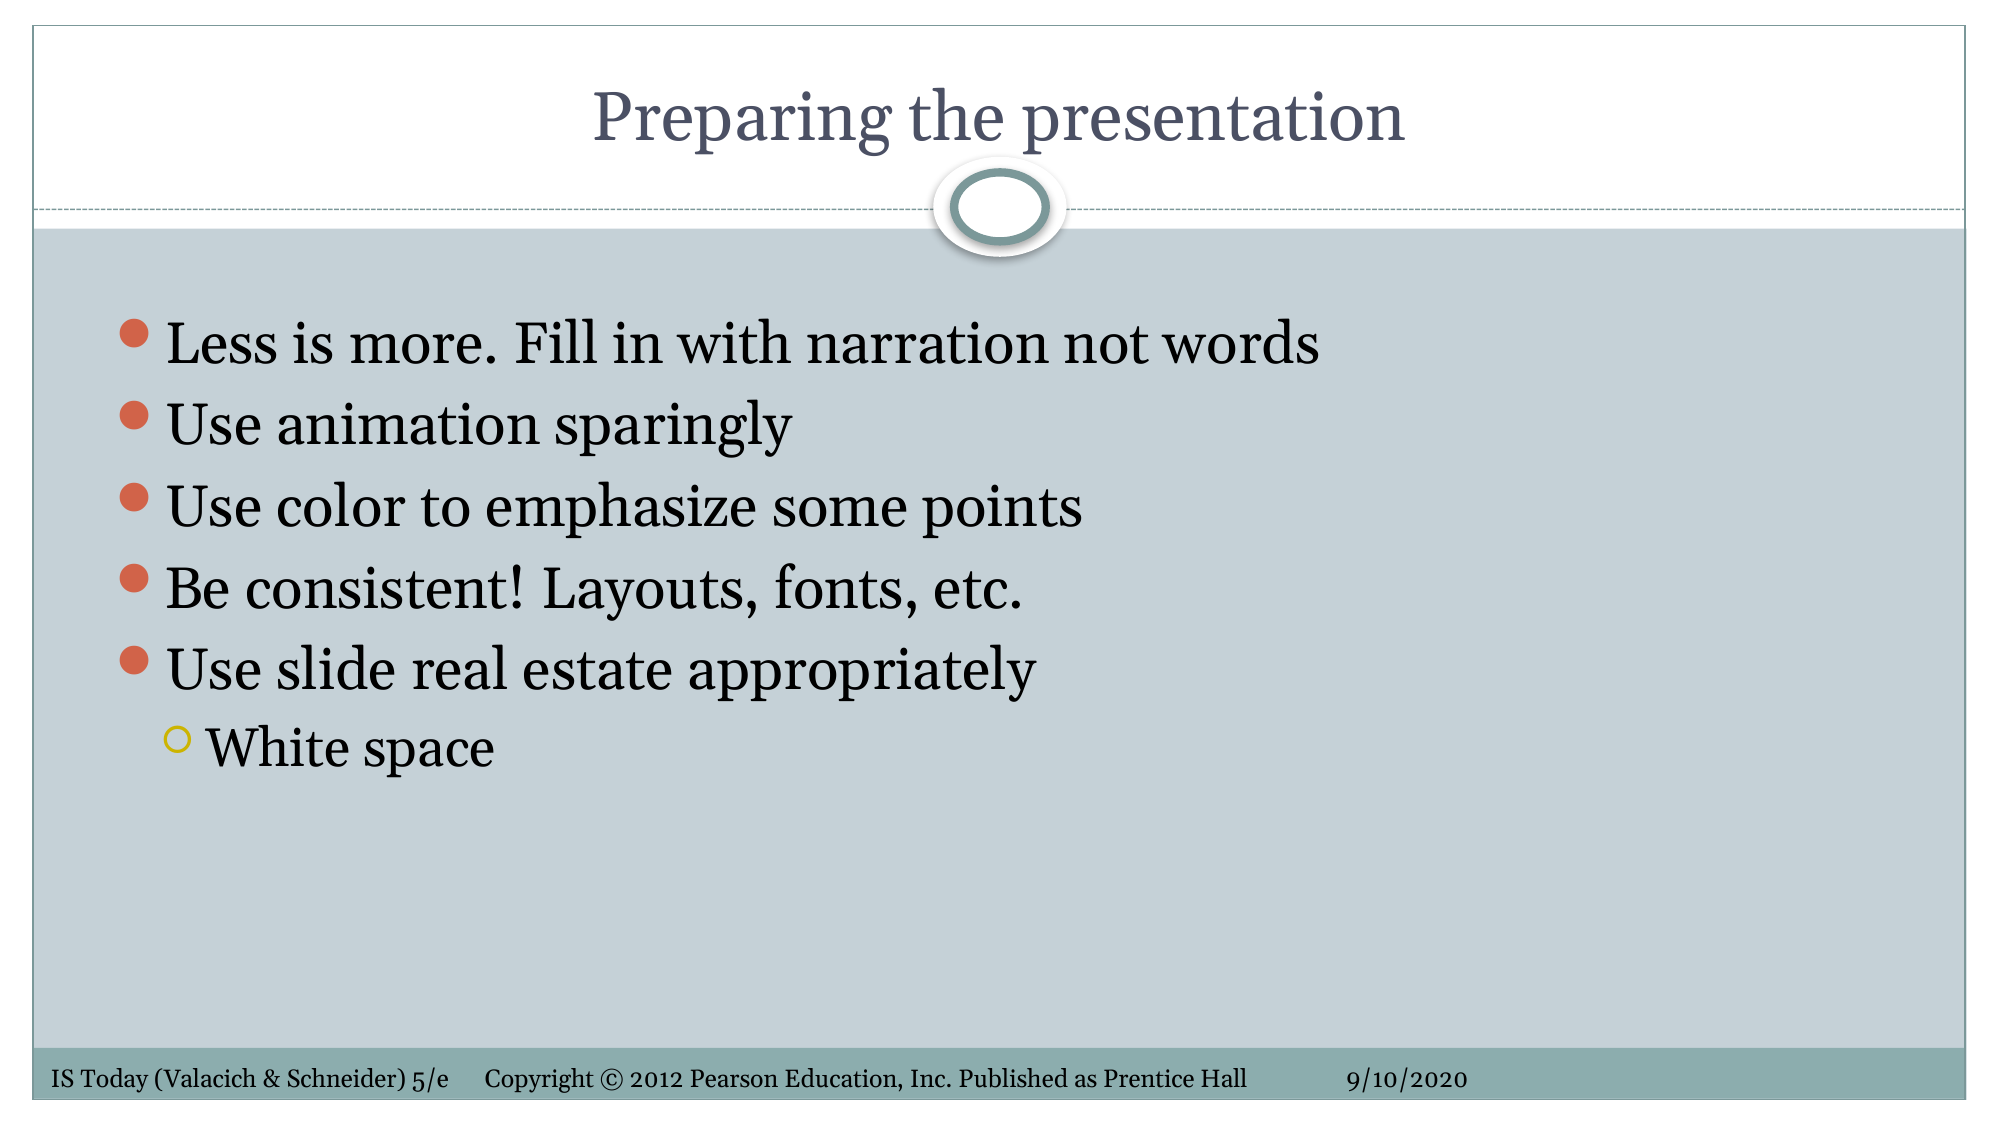

# Preparing the presentation
Less is more. Fill in with narration not words
Use animation sparingly
Use color to emphasize some points
Be consistent! Layouts, fonts, etc.
Use slide real estate appropriately
White space